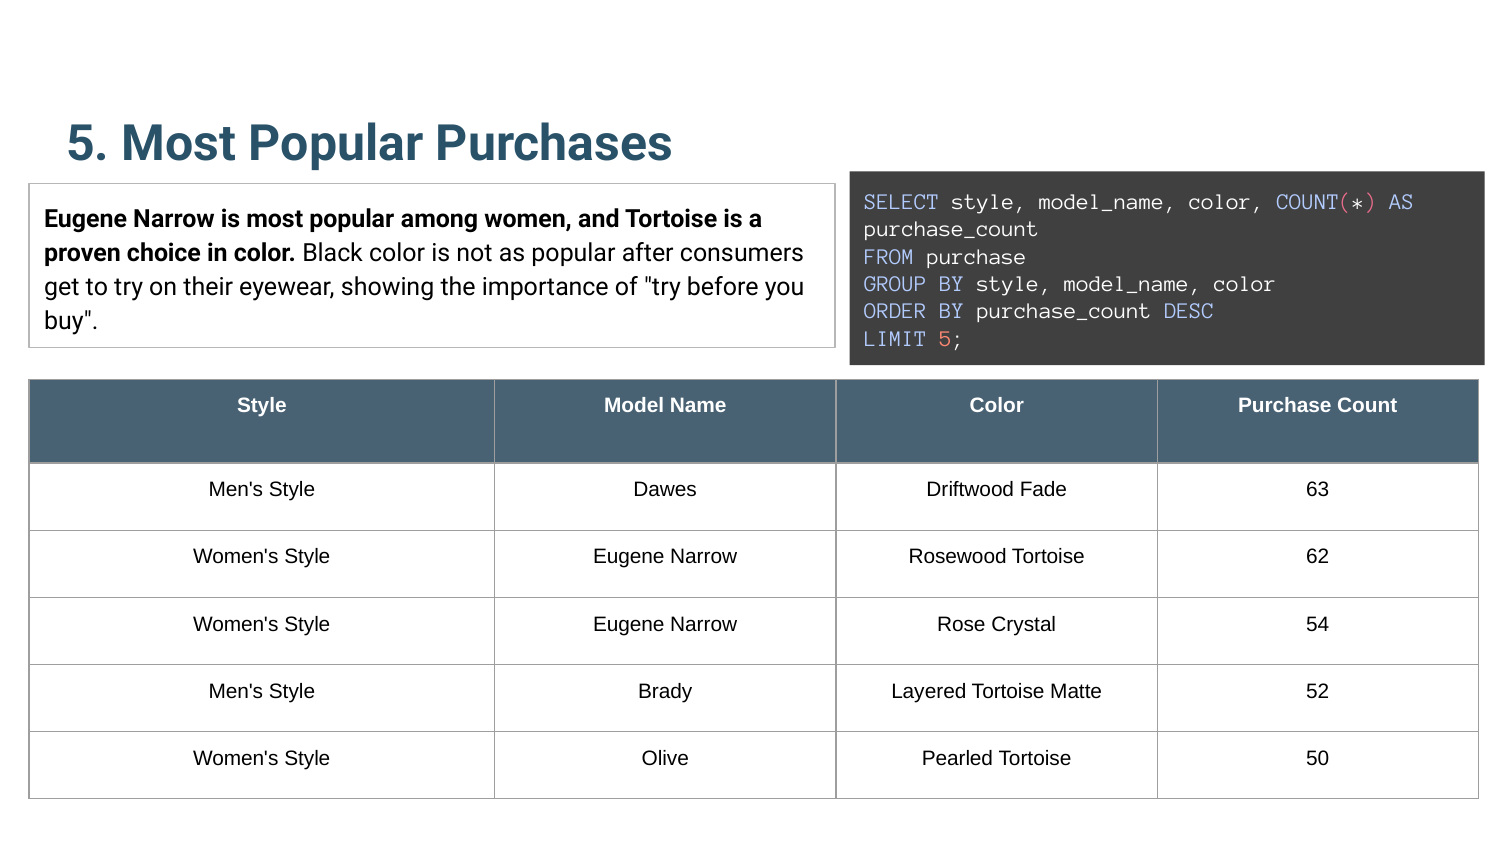

5. Most Popular Purchases
SELECT style, model_name, color, COUNT(*) AS purchase_count
FROM purchase
GROUP BY style, model_name, color
ORDER BY purchase_count DESC
LIMIT 5;

Eugene Narrow is most popular among women, and Tortoise is a proven choice in color. Black color is not as popular after consumers get to try on their eyewear, showing the importance of "try before you buy".

| Style | Model Name | Color | Purchase Count |
| --- | --- | --- | --- |
| Men's Style | Dawes | Driftwood Fade | 63 |
| Women's Style | Eugene Narrow | Rosewood Tortoise | 62 |
| Women's Style | Eugene Narrow | Rose Crystal | 54 |
| Men's Style | Brady | Layered Tortoise Matte | 52 |
| Women's Style | Olive | Pearled Tortoise | 50 |